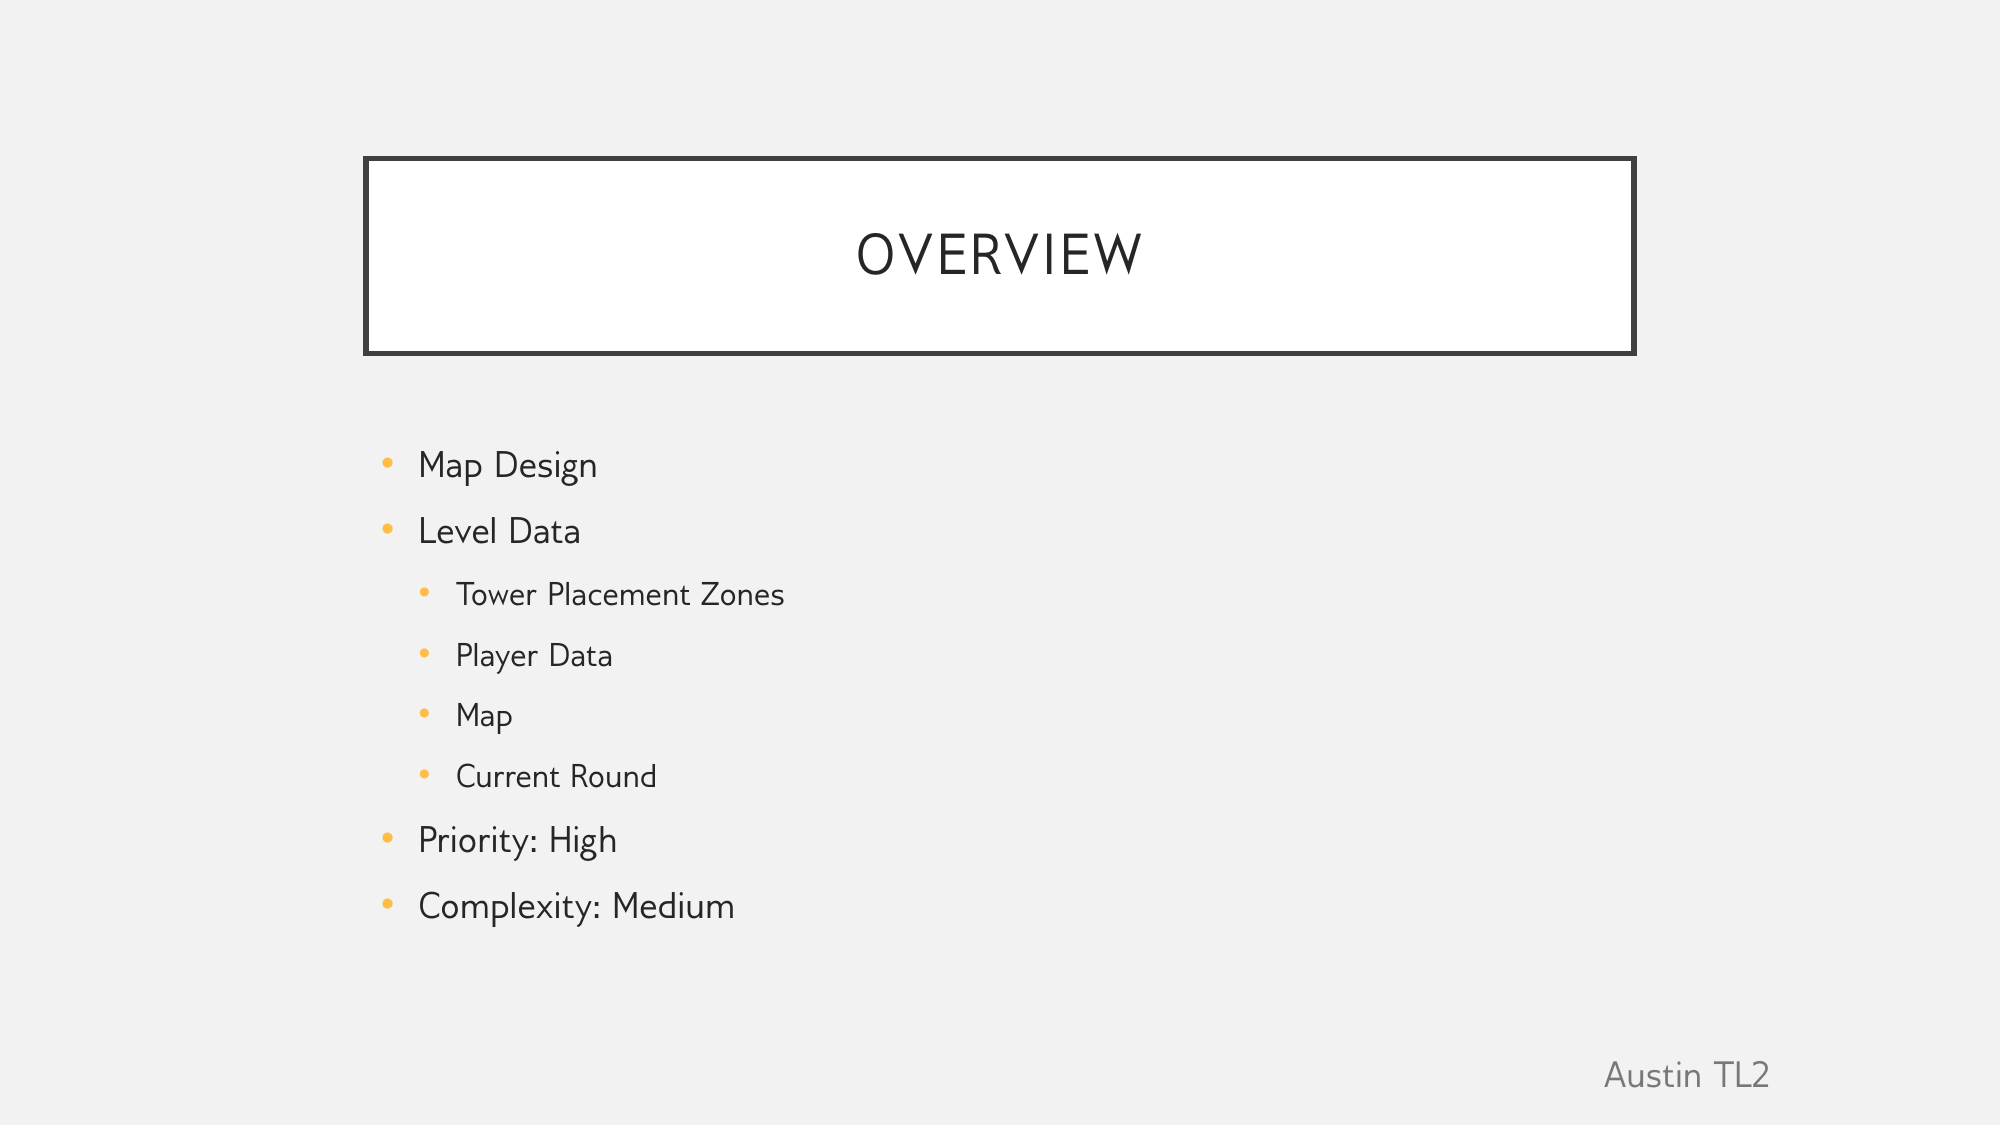

# Overview
Map Design
Level Data
Tower Placement Zones
Player Data
Map
Current Round
Priority: High
Complexity: Medium
Austin TL2